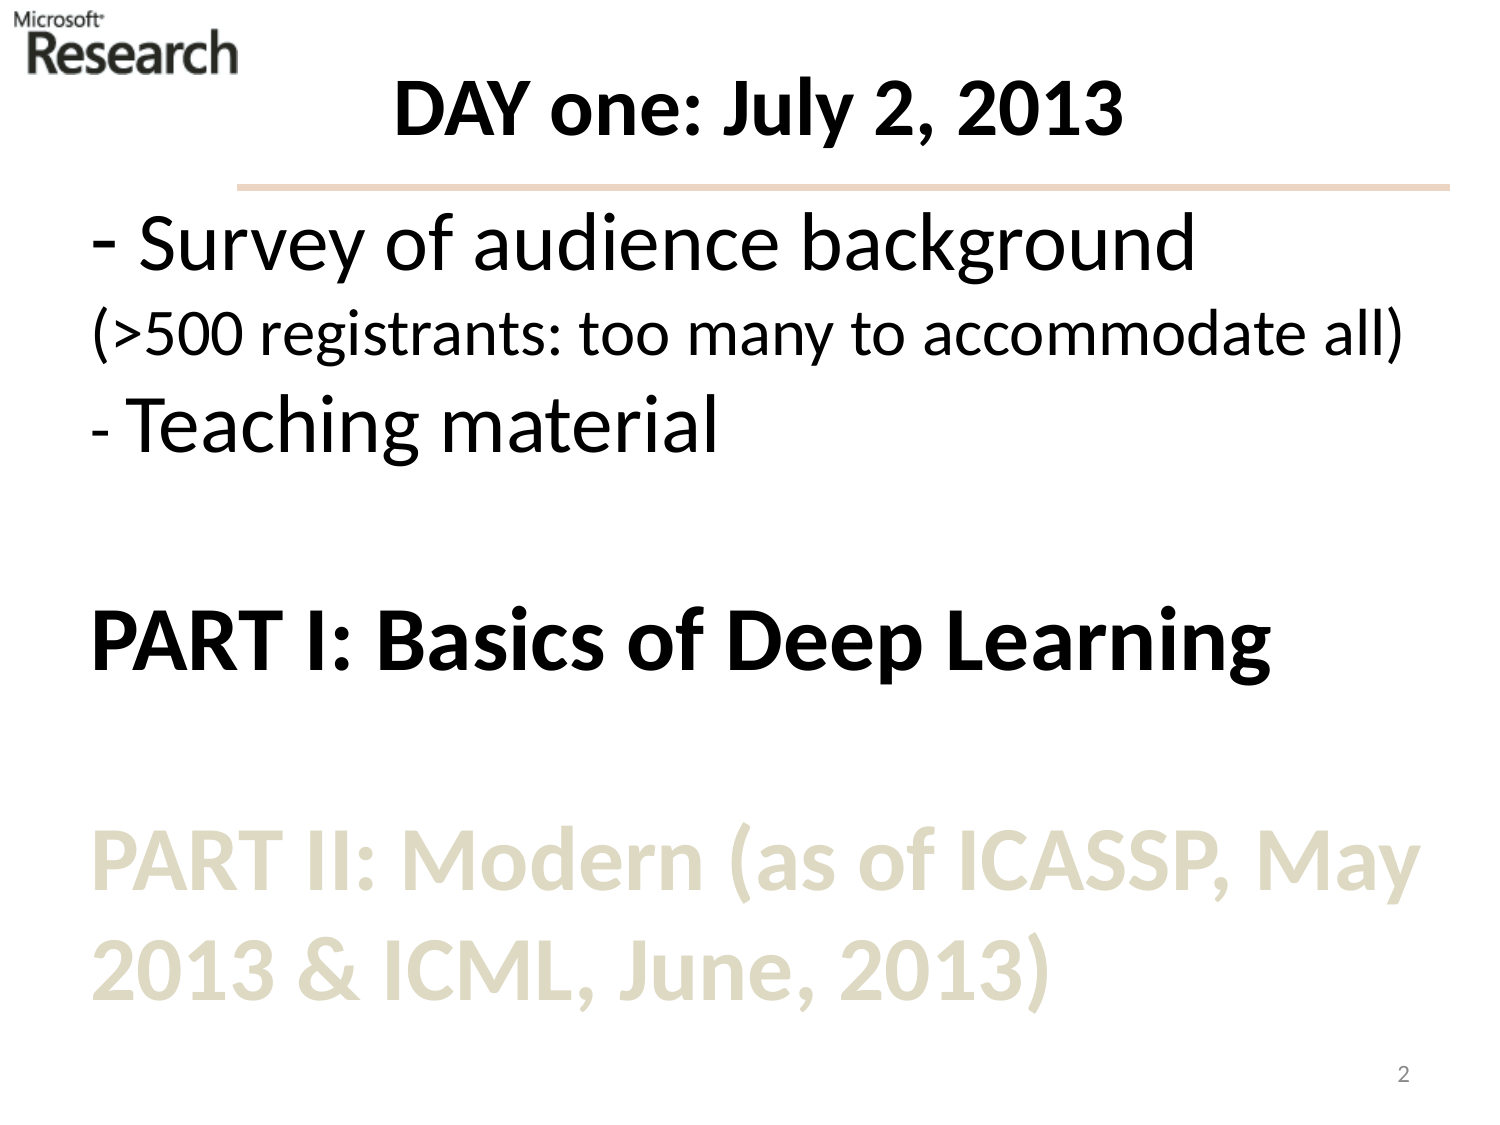

DAY one: July 2, 2013
# - Survey of audience background (>500 registrants: too many to accommodate all) - Teaching material PART I: Basics of Deep Learning PART II: Modern (as of ICASSP, May 2013 & ICML, June, 2013)
2